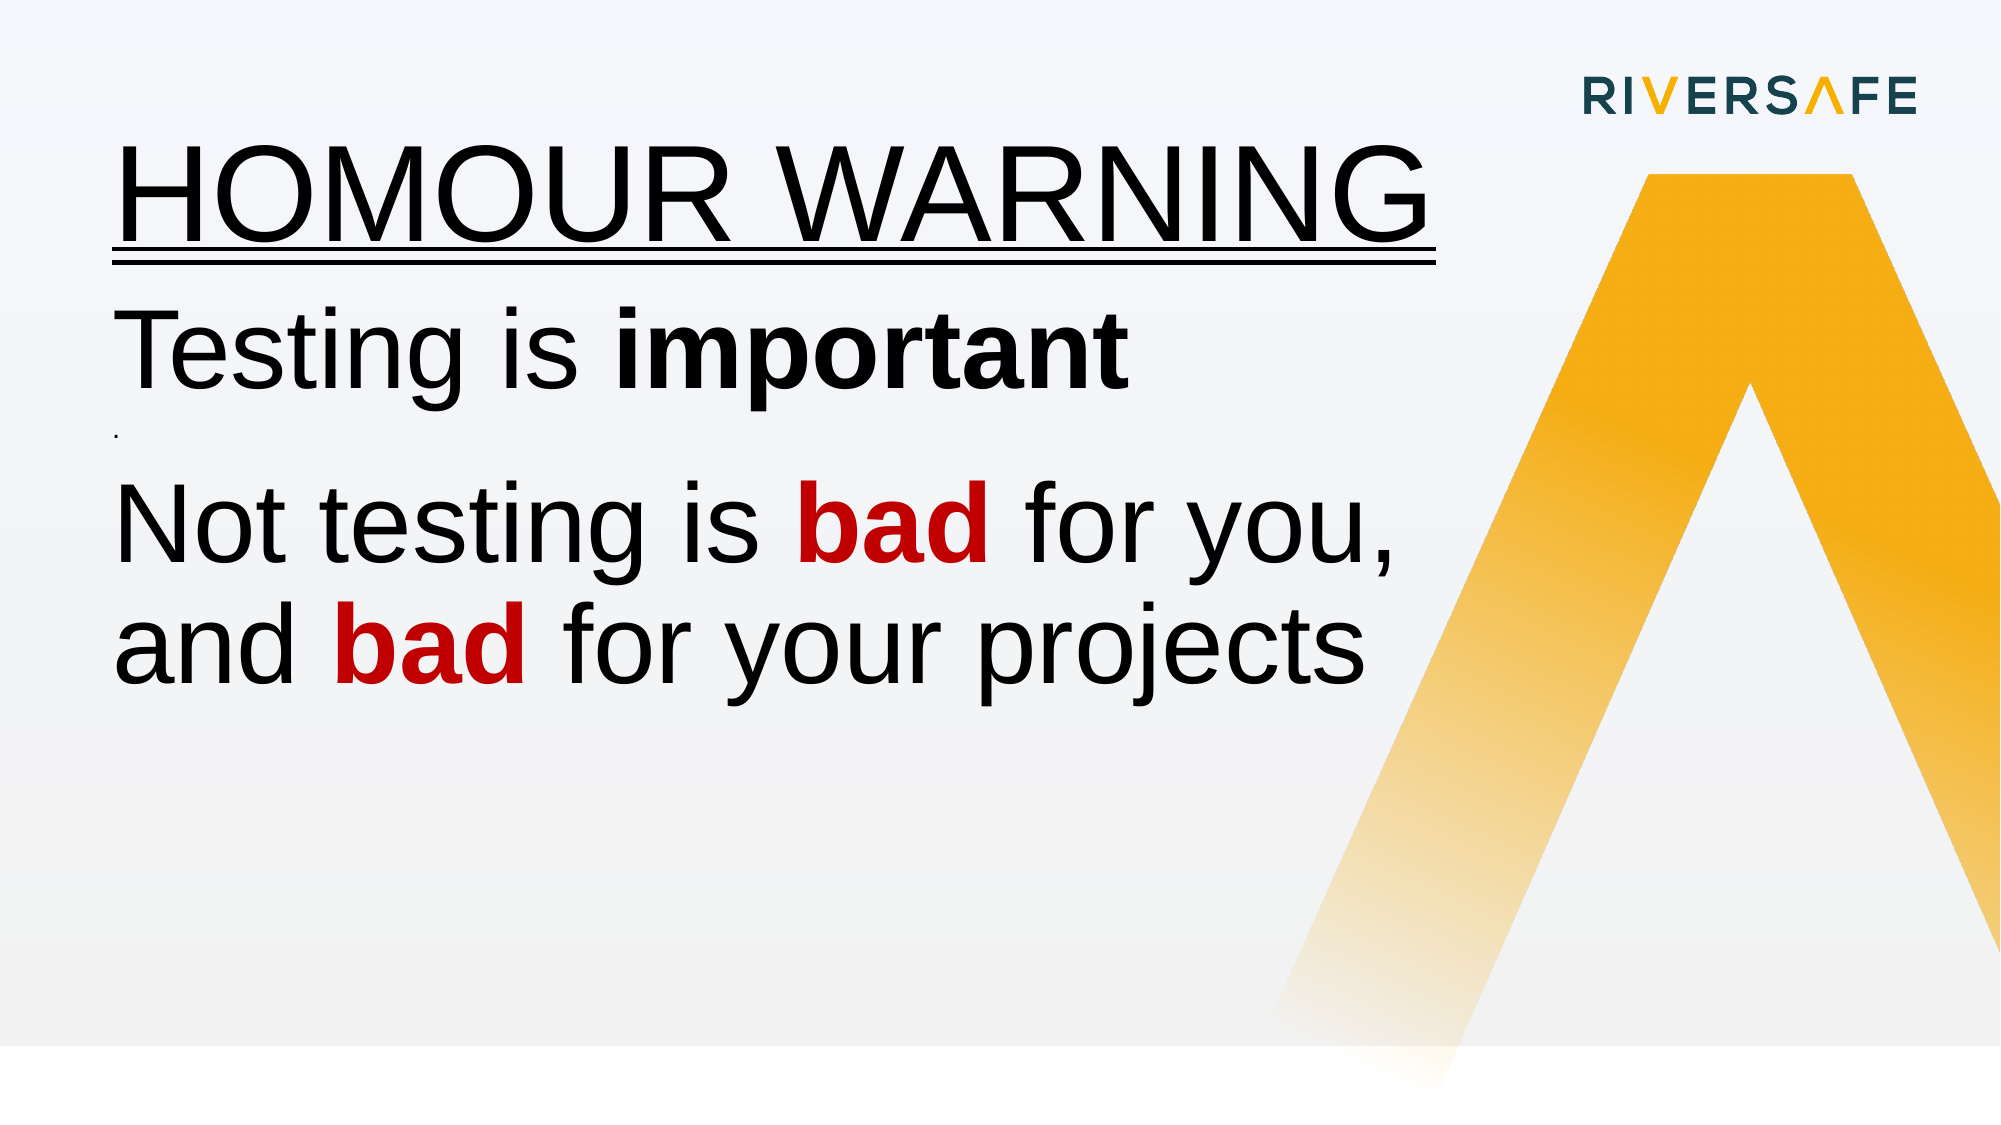

HOMOUR WARNING
Testing is important
.
Not testing is bad for you, and bad for your projects